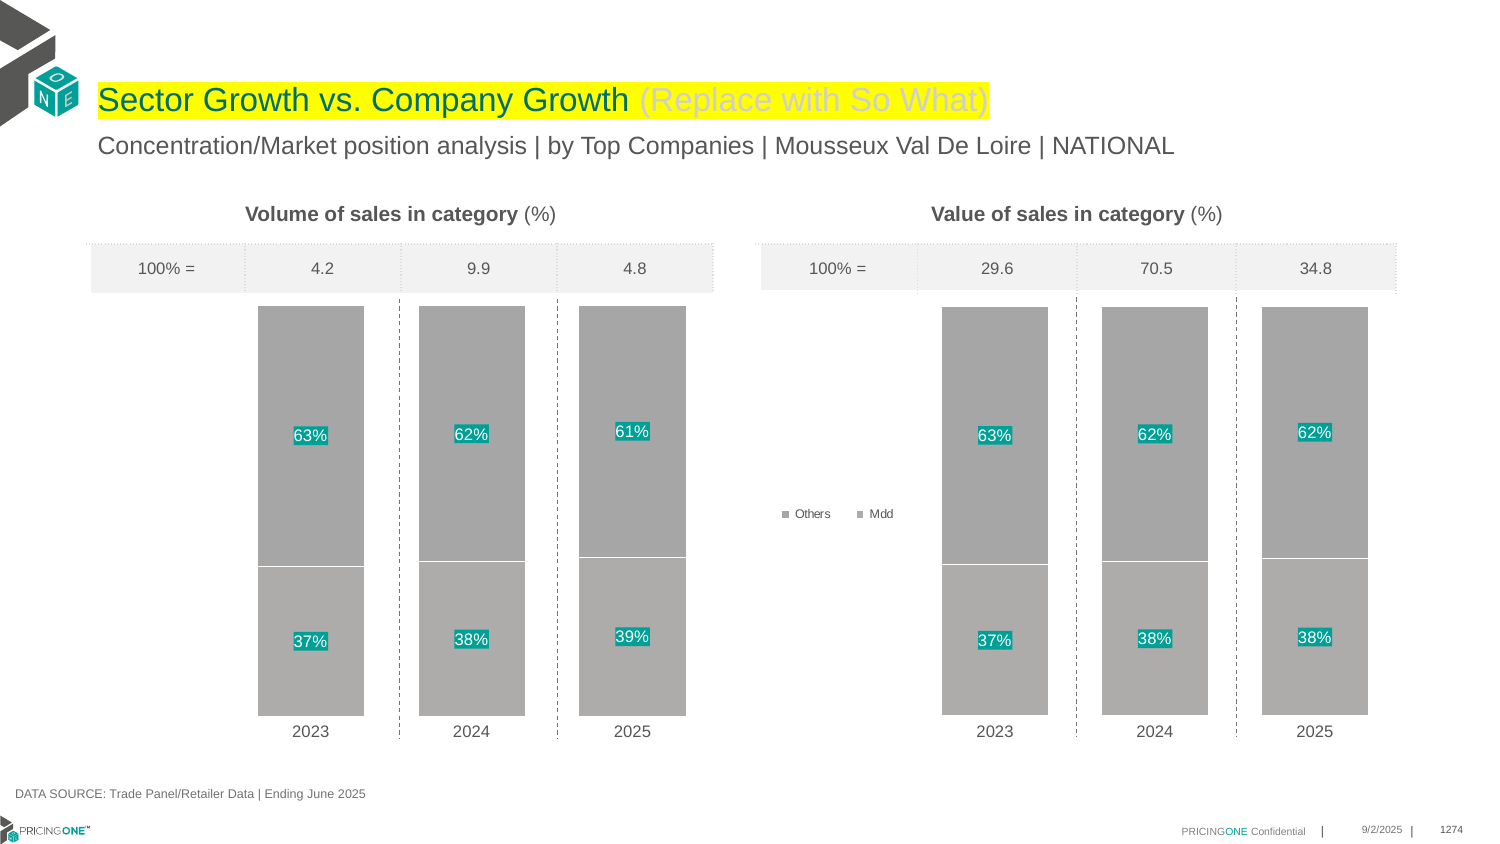

# Sector Growth vs. Company Growth (Replace with So What)
Concentration/Market position analysis | by Top Companies | Mousseux Val De Loire | NATIONAL
| Volume of sales in category (%) |  |  |  |
| --- | --- | --- | --- |
| 100% = | 4.2 | 9.9 | 4.8 |
| Value of sales in category (%) |  |  |  |
| --- | --- | --- | --- |
| 100% = | 29.6 | 70.5 | 34.8 |

### Chart

| Category | Mdd | Others |
|---|---|---|
| 2023 | 0.3655519901614811 | 0.634448009838519 |
| 2024 | 0.3758100041722833 | 0.6241899958277166 |
| 2025 | 0.38740391979599675 | 0.6125960802040032 |

### Chart

| Category | Mdd | Others |
|---|---|---|
| 2023 | 0.3688941168772208 | 0.6311058831227793 |
| 2024 | 0.37631198815684325 | 0.6236880118431567 |
| 2025 | 0.384225932940179 | 0.6157740670598211 |
DATA SOURCE: Trade Panel/Retailer Data | Ending June 2025

9/2/2025
1274